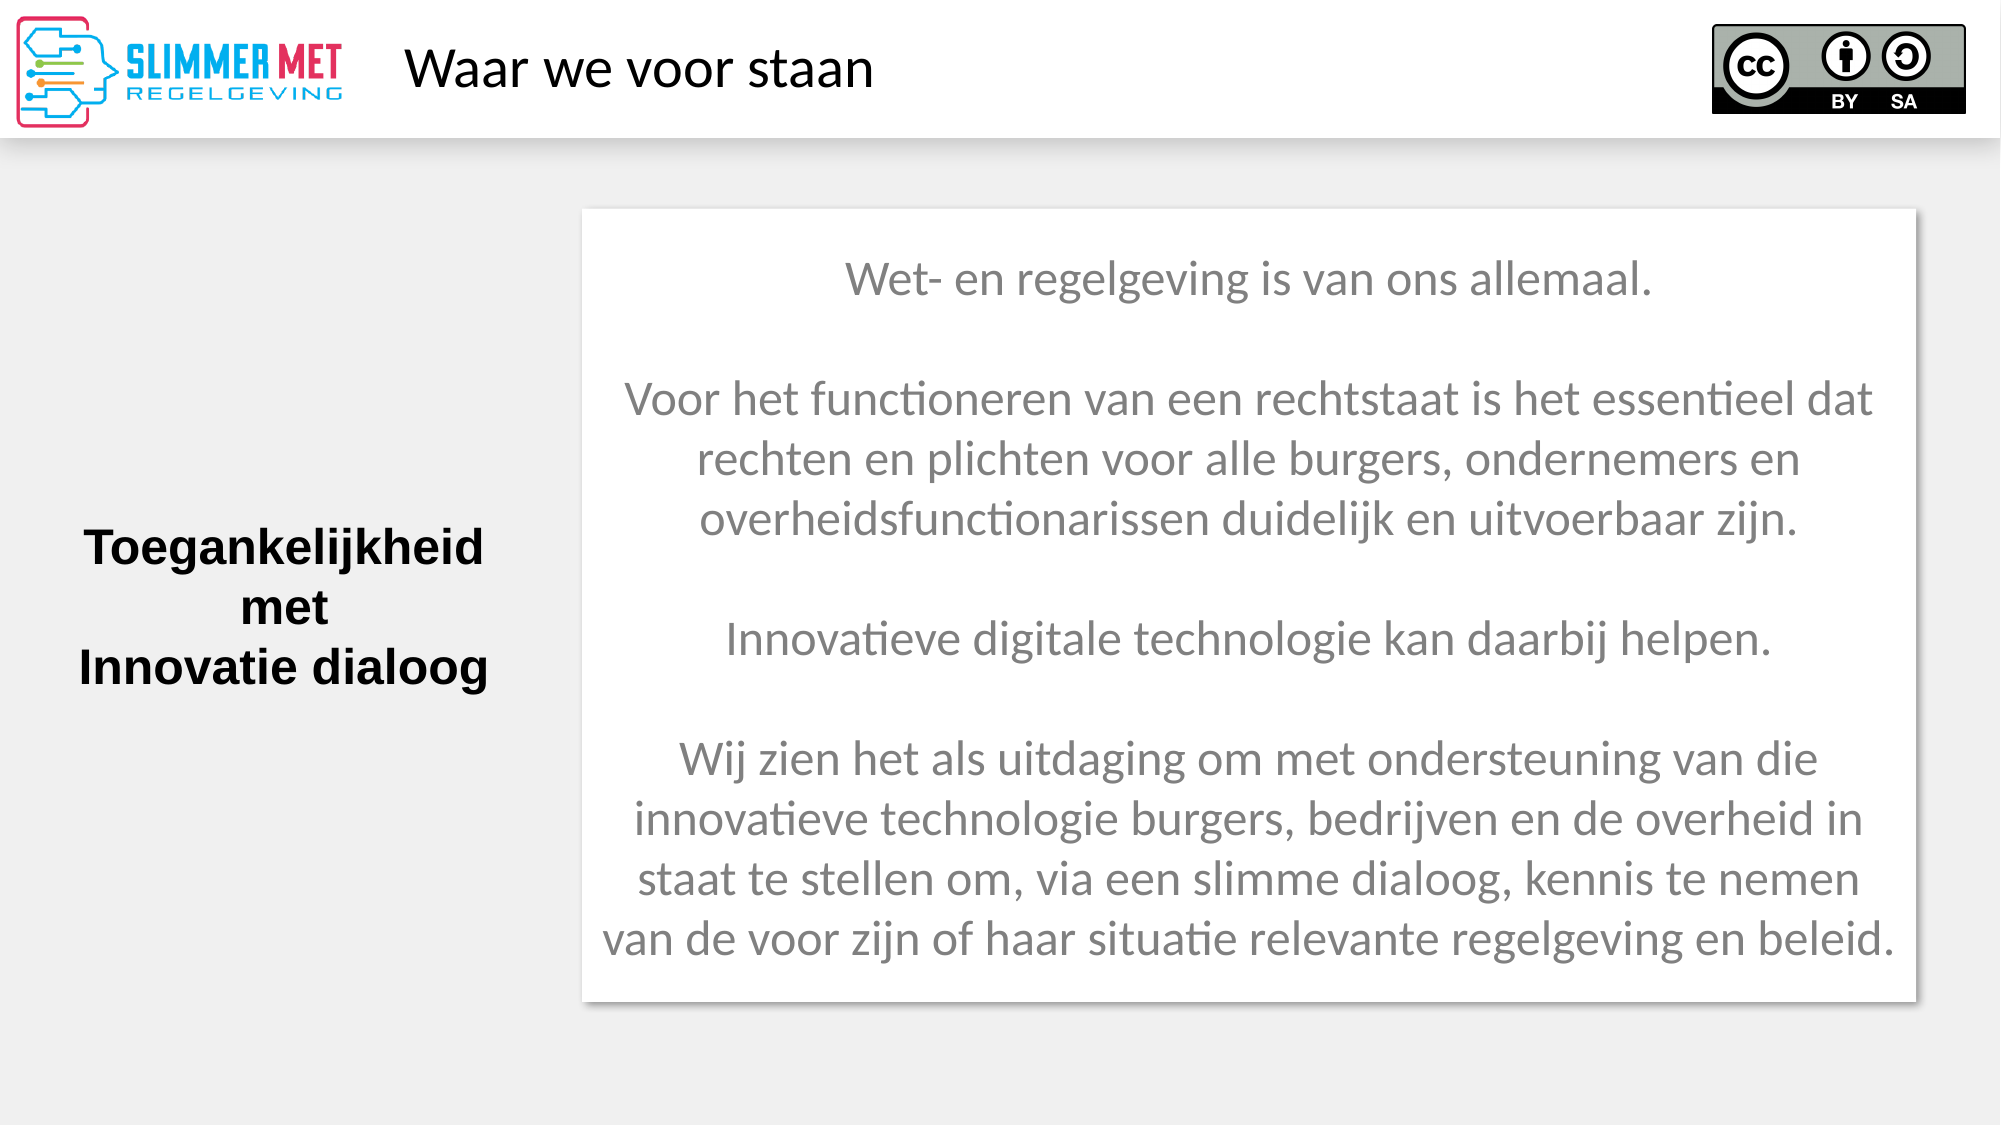

# Waar we voor staan
Wet- en regelgeving is van ons allemaal.

Voor het functioneren van een rechtstaat is het essentieel dat rechten en plichten voor alle burgers, ondernemers en overheidsfunctionarissen duidelijk en uitvoerbaar zijn.

Innovatieve digitale technologie kan daarbij helpen.

Wij zien het als uitdaging om met ondersteuning van die innovatieve technologie burgers, bedrijven en de overheid in staat te stellen om, via een slimme dialoog, kennis te nemen van de voor zijn of haar situatie relevante regelgeving en beleid.
Toegankelijkheid
met
Innovatie dialoog